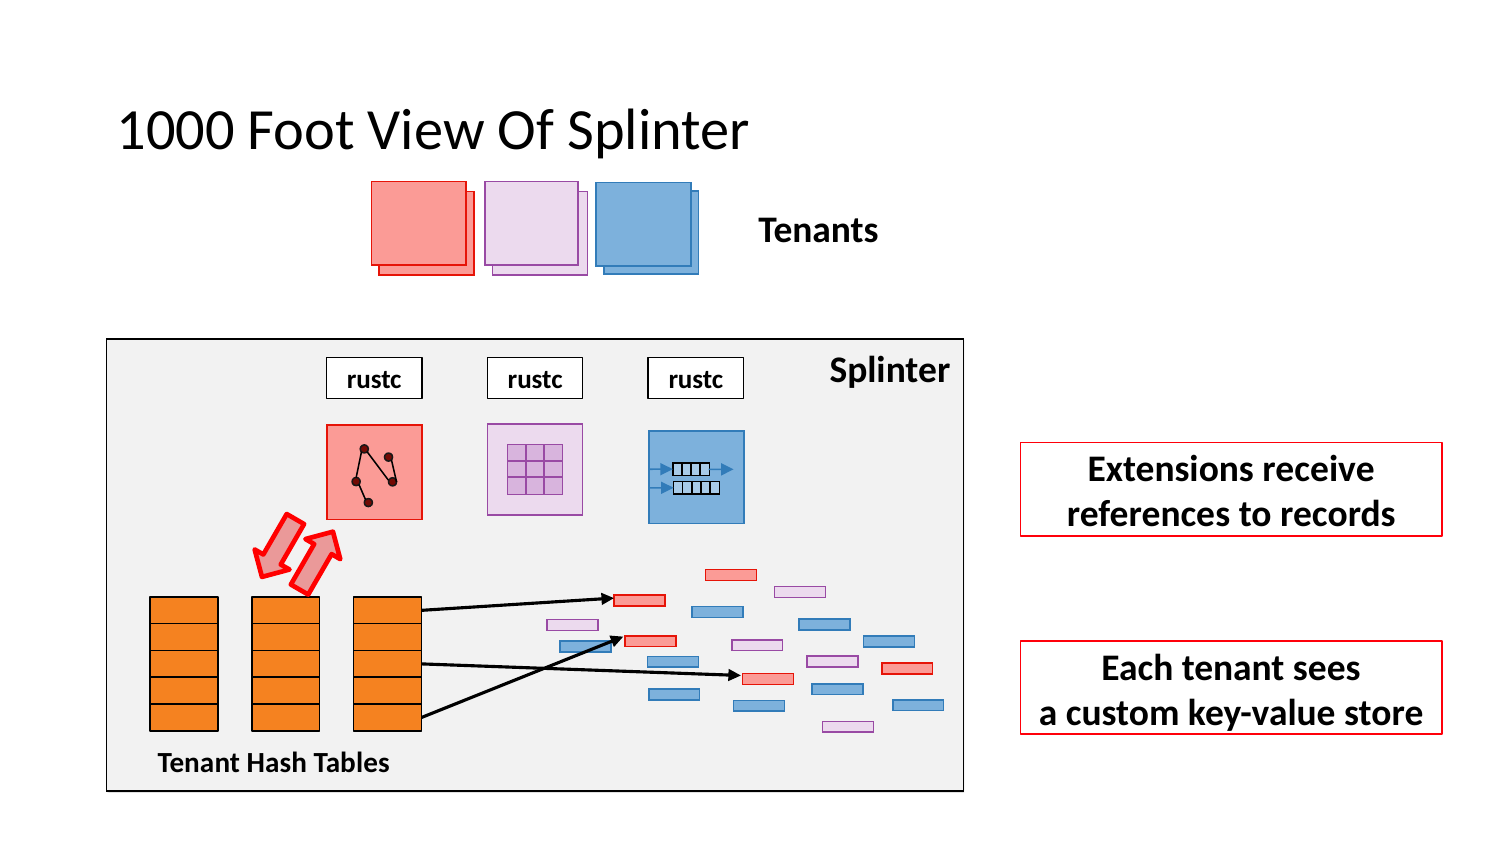

1000 Foot View Of Splinter

Tenants

Splinter

rustc
rustc
rustc
rustc
rustc
rustc

Extensions receive
references to records

Each tenant sees
a custom key-value store
Tenant Hash Tables